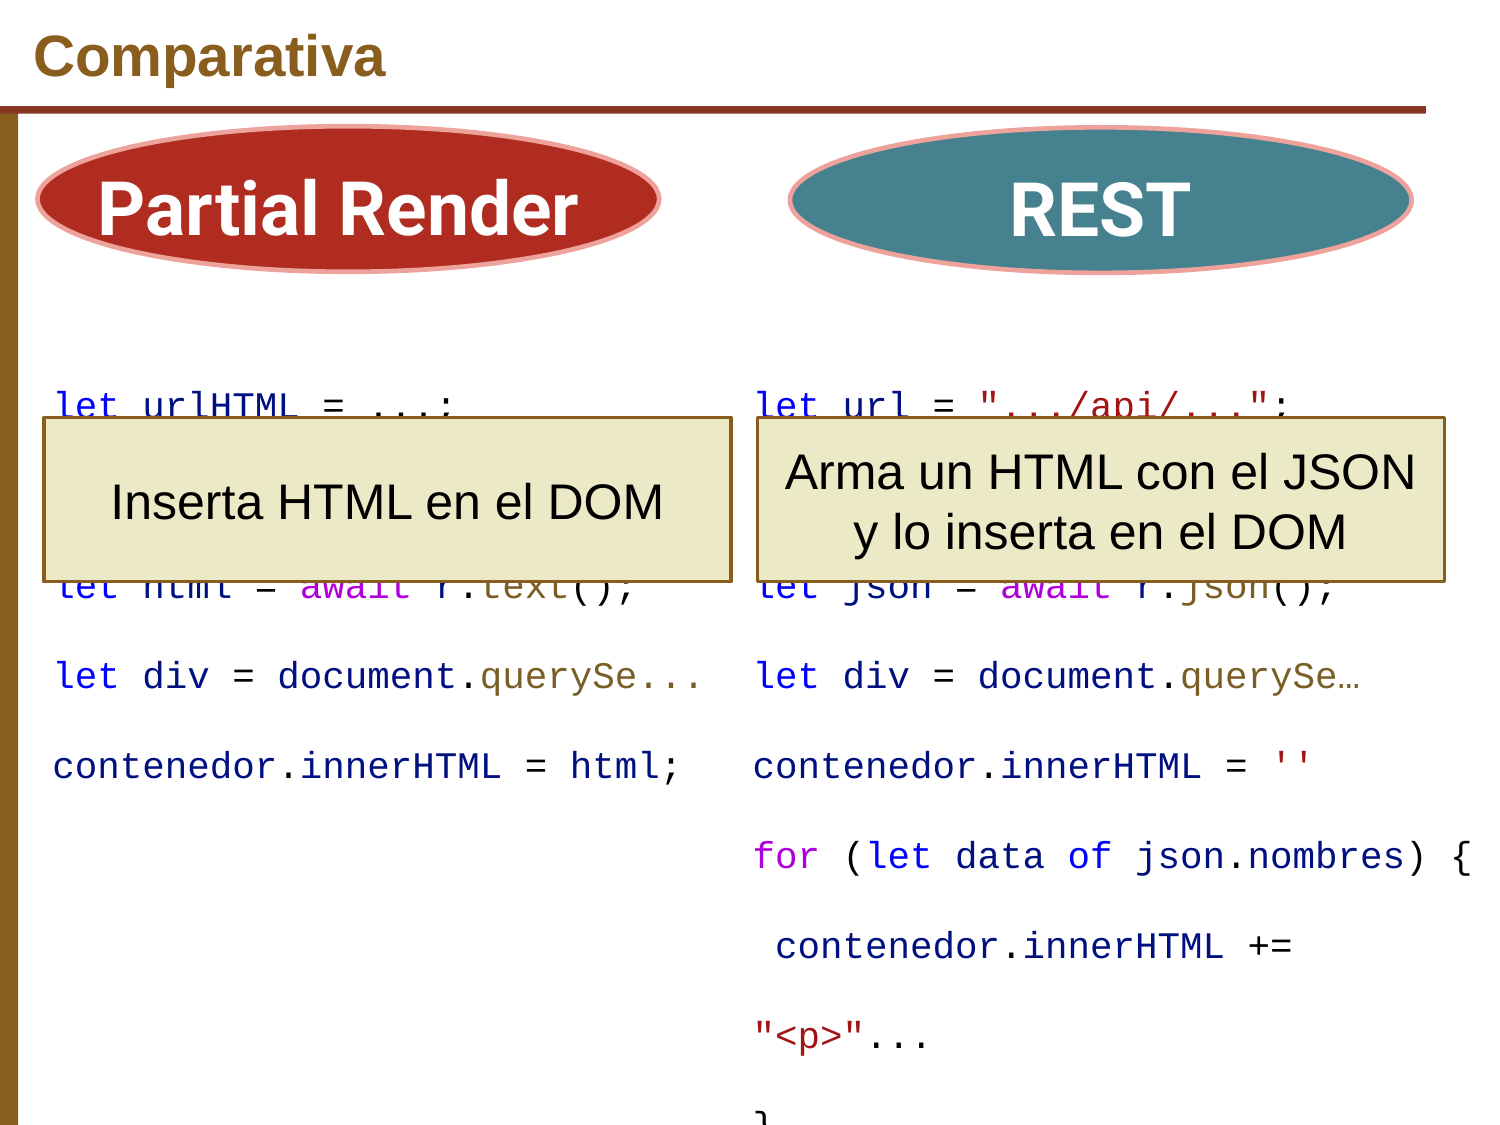

# Comparativa

Partial Render

REST
let urlHTML = ...;
let r = await fetch(urlHTML);
let html = await r.text();
let div = document.querySe...
contenedor.innerHTML = html;

let url = ".../api/...";
let r = await fetch(url);
let json = await r.json();
let div = document.querySe…
contenedor.innerHTML = ''
for (let data of json.nombres) {
 contenedor.innerHTML += "<p>"...
}
Inserta HTML en el DOM
Arma un HTML con el JSON y lo inserta en el DOM